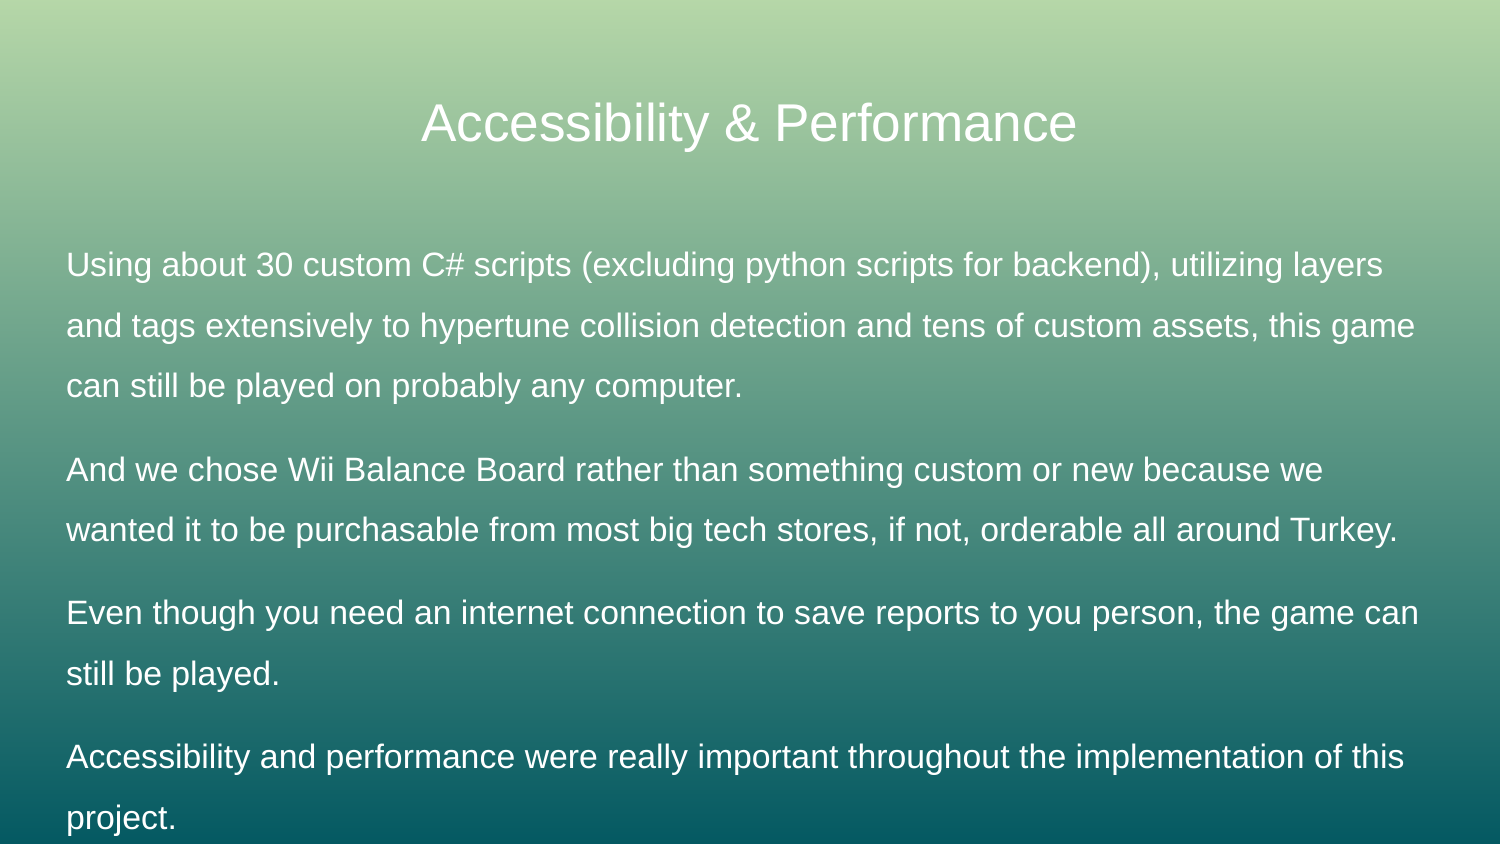

# Accessibility & Performance
Using about 30 custom C# scripts (excluding python scripts for backend), utilizing layers and tags extensively to hypertune collision detection and tens of custom assets, this game can still be played on probably any computer.
And we chose Wii Balance Board rather than something custom or new because we wanted it to be purchasable from most big tech stores, if not, orderable all around Turkey.
Even though you need an internet connection to save reports to you person, the game can still be played.
Accessibility and performance were really important throughout the implementation of this project.